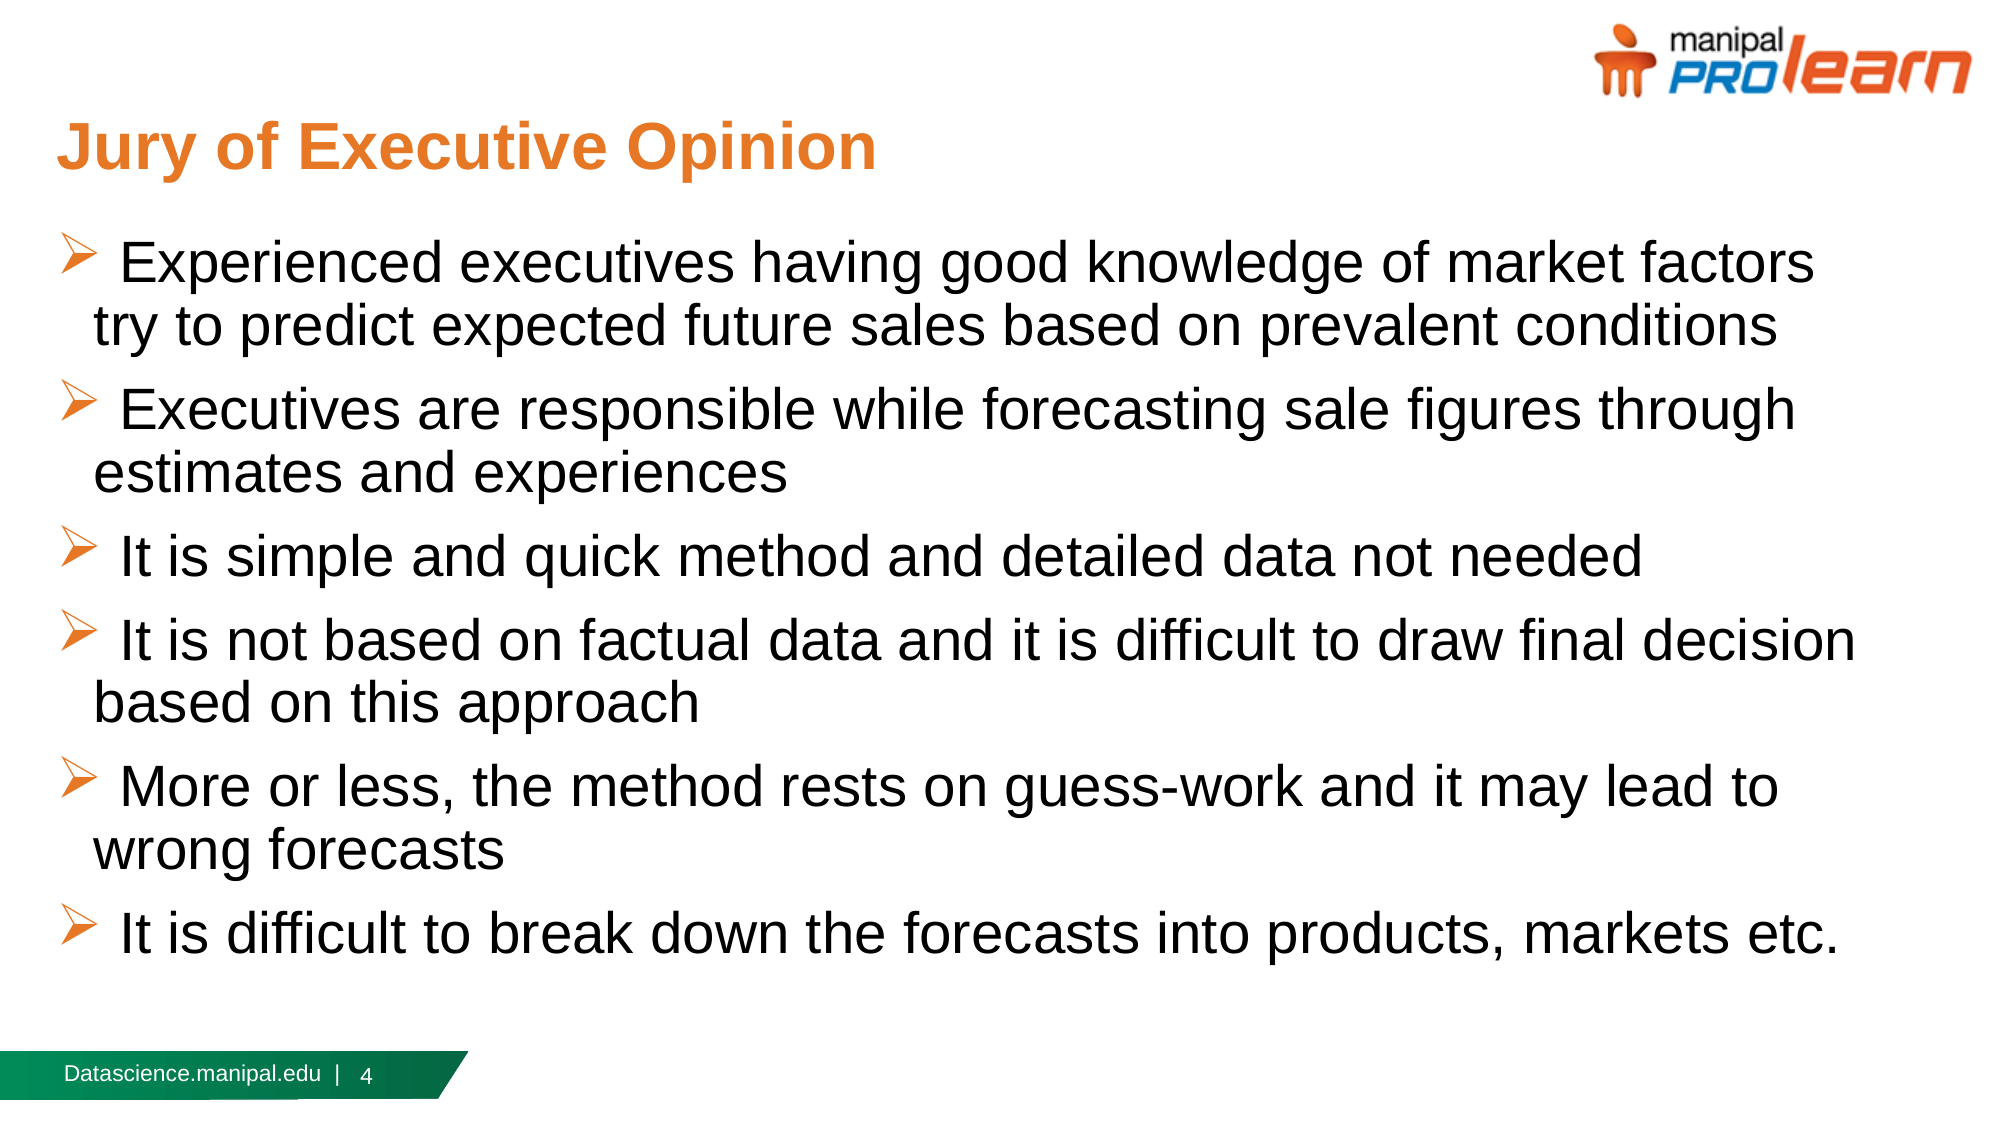

# Jury of Executive Opinion
 Experienced executives having good knowledge of market factors try to predict expected future sales based on prevalent conditions
 Executives are responsible while forecasting sale figures through estimates and experiences
 It is simple and quick method and detailed data not needed
 It is not based on factual data and it is difficult to draw final decision based on this approach
 More or less, the method rests on guess-work and it may lead to wrong forecasts
 It is difficult to break down the forecasts into products, markets etc.

4